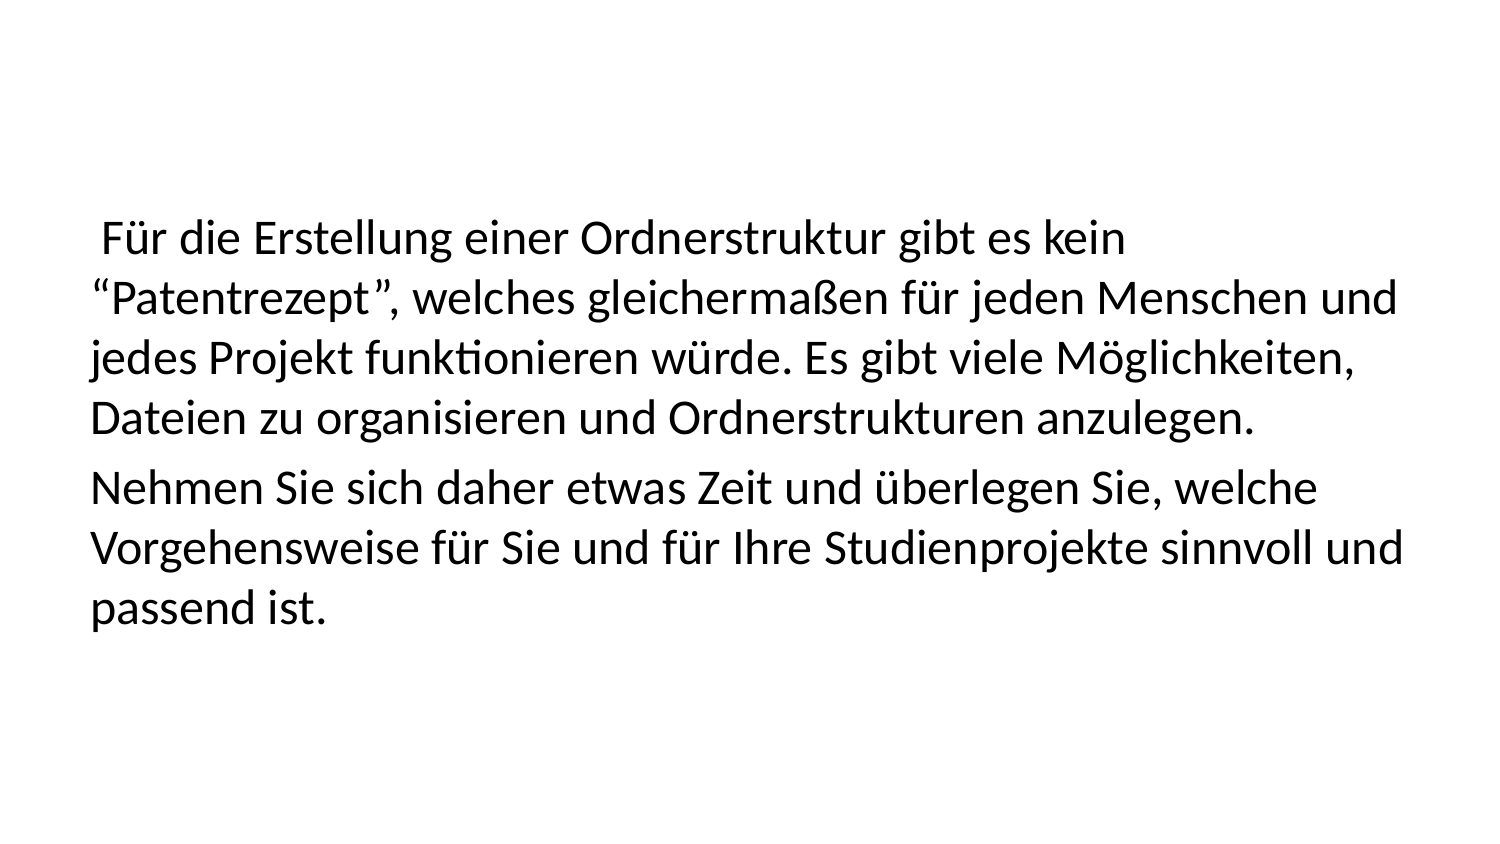

Für die Erstellung einer Ordnerstruktur gibt es kein “Patentrezept”, welches gleichermaßen für jeden Menschen und jedes Projekt funktionieren würde. Es gibt viele Möglichkeiten, Dateien zu organisieren und Ordnerstrukturen anzulegen.
Nehmen Sie sich daher etwas Zeit und überlegen Sie, welche Vorgehensweise für Sie und für Ihre Studienprojekte sinnvoll und passend ist.